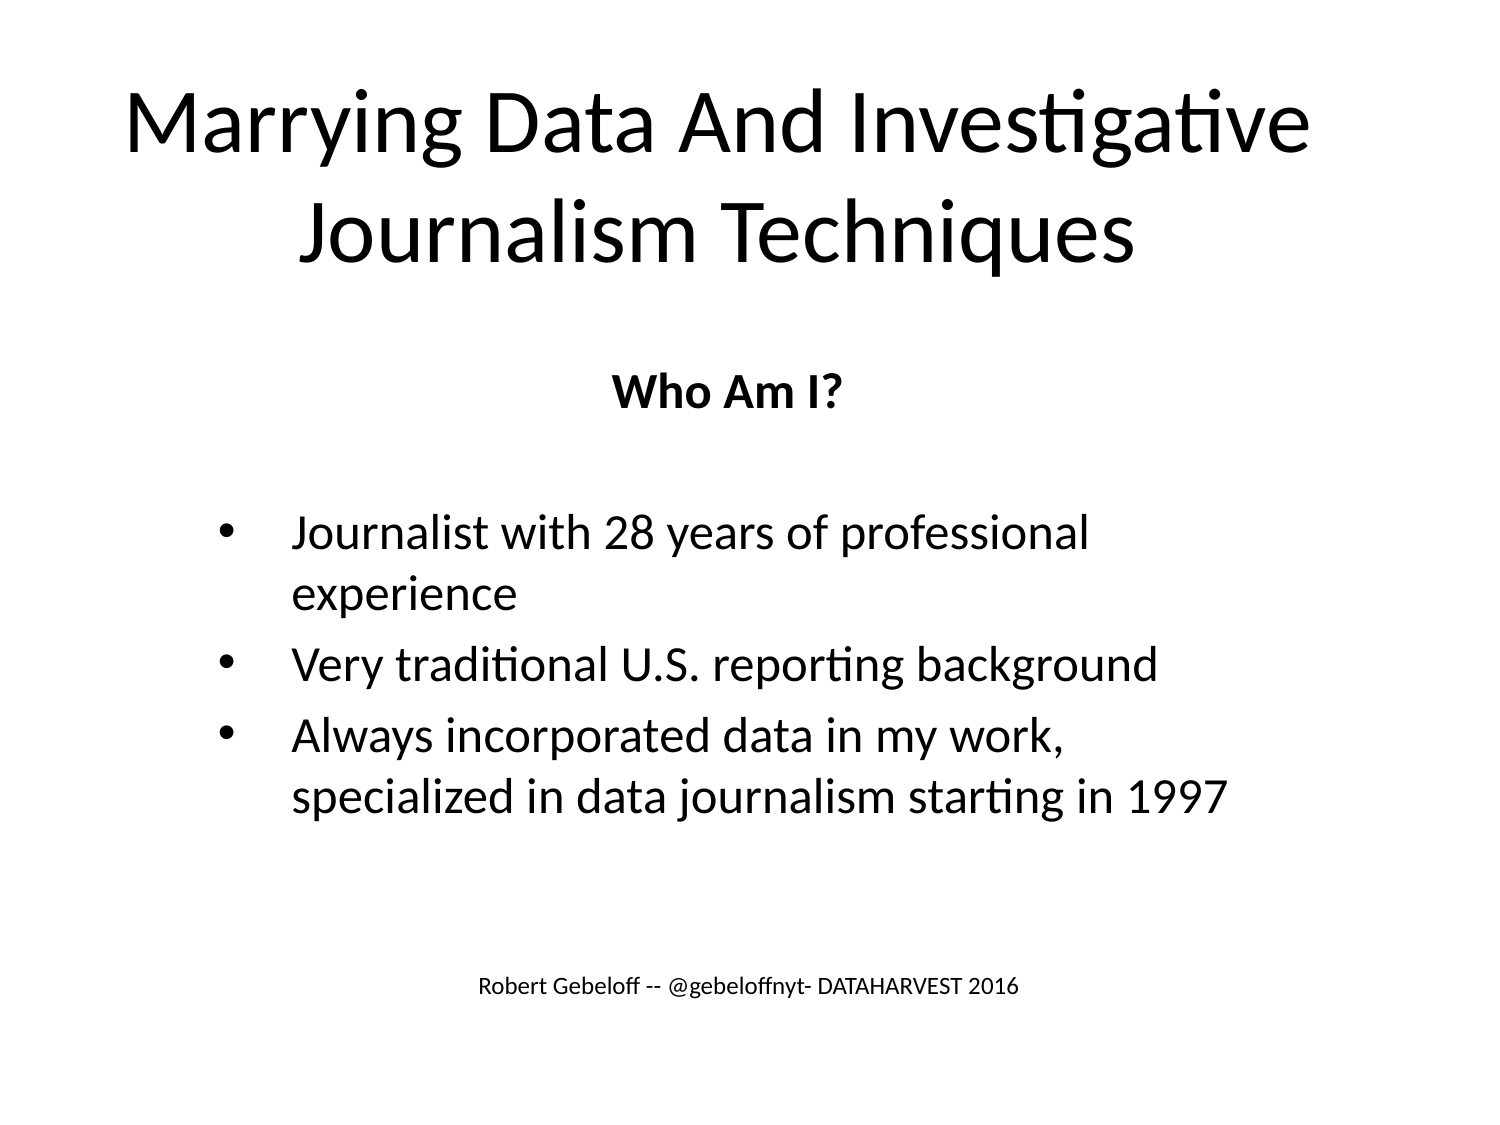

# Marrying Data And Investigative Journalism Techniques
Who Am I?

Journalist with 28 years of professional experience
Very traditional U.S. reporting background
Always incorporated data in my work, specialized in data journalism starting in 1997

Robert Gebeloff -- @gebeloffnyt- DATAHARVEST 2016